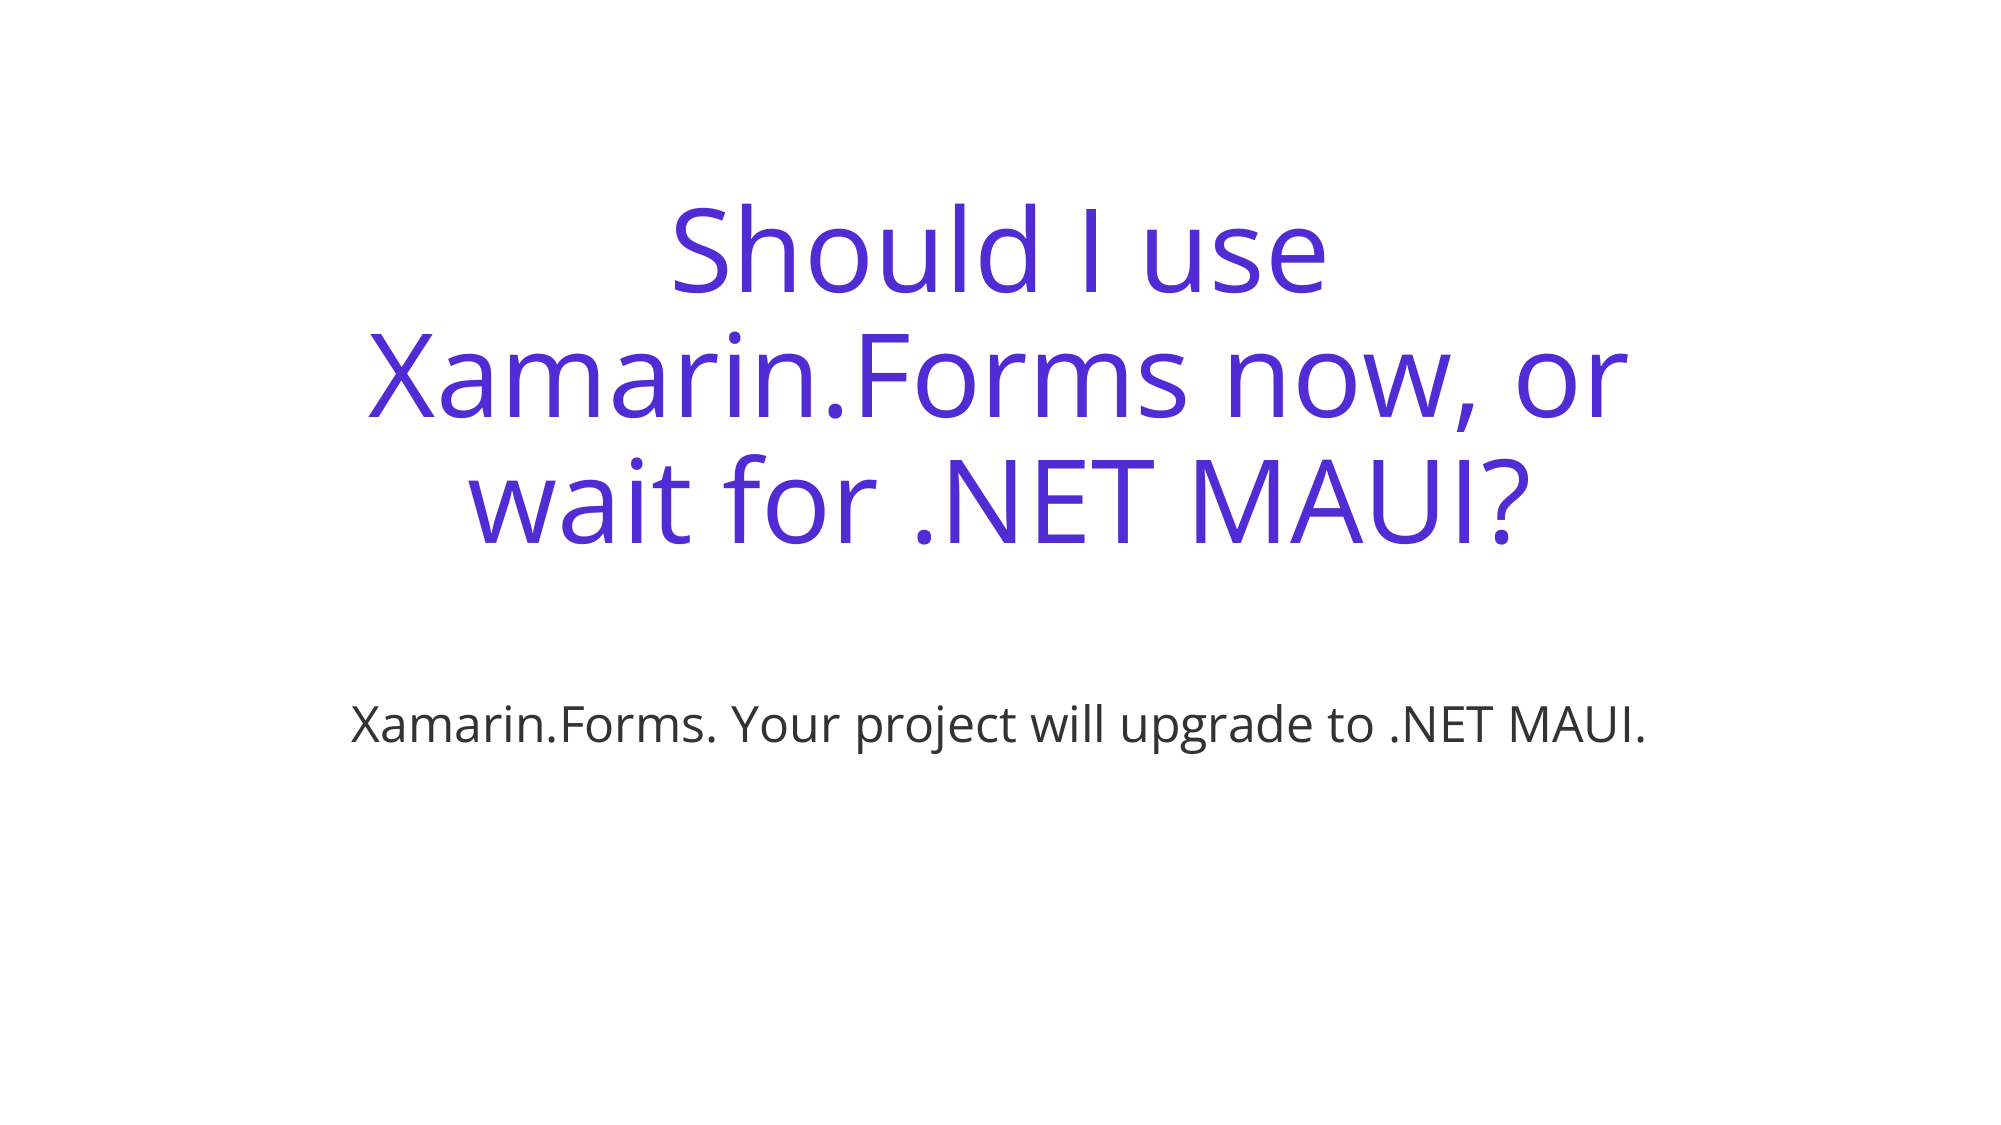

# Should I use Xamarin.Forms now, or wait for .NET MAUI?
Xamarin.Forms. Your project will upgrade to .NET MAUI.